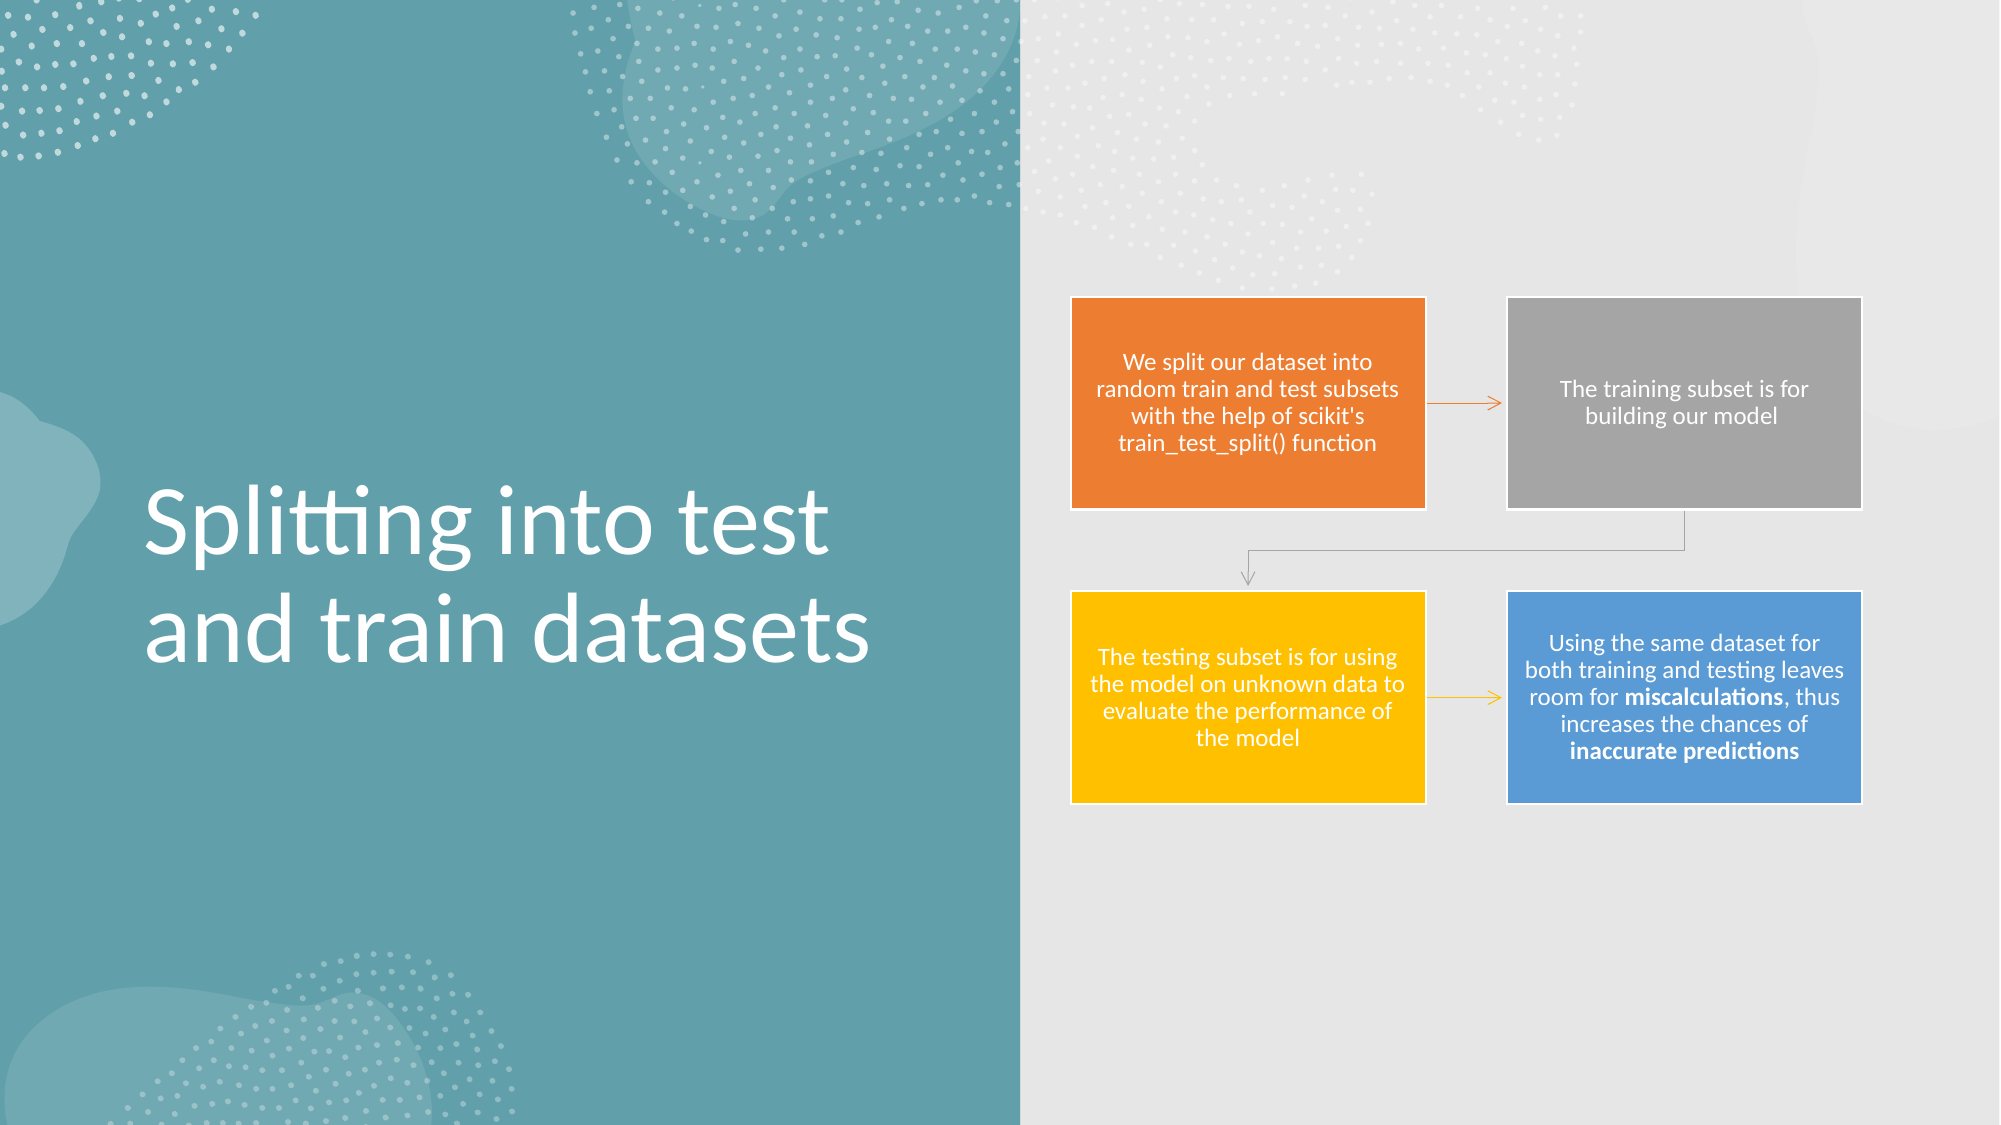

We split our dataset into random train and test subsets with the help of scikit's train_test_split() function

The training subset is for building our model

The testing subset is for using the model on unknown data to evaluate the performance of the model
Using the same dataset for both training and testing leaves room for miscalculations, thus increases the chances of inaccurate predictions
# Splitting into test and train datasets